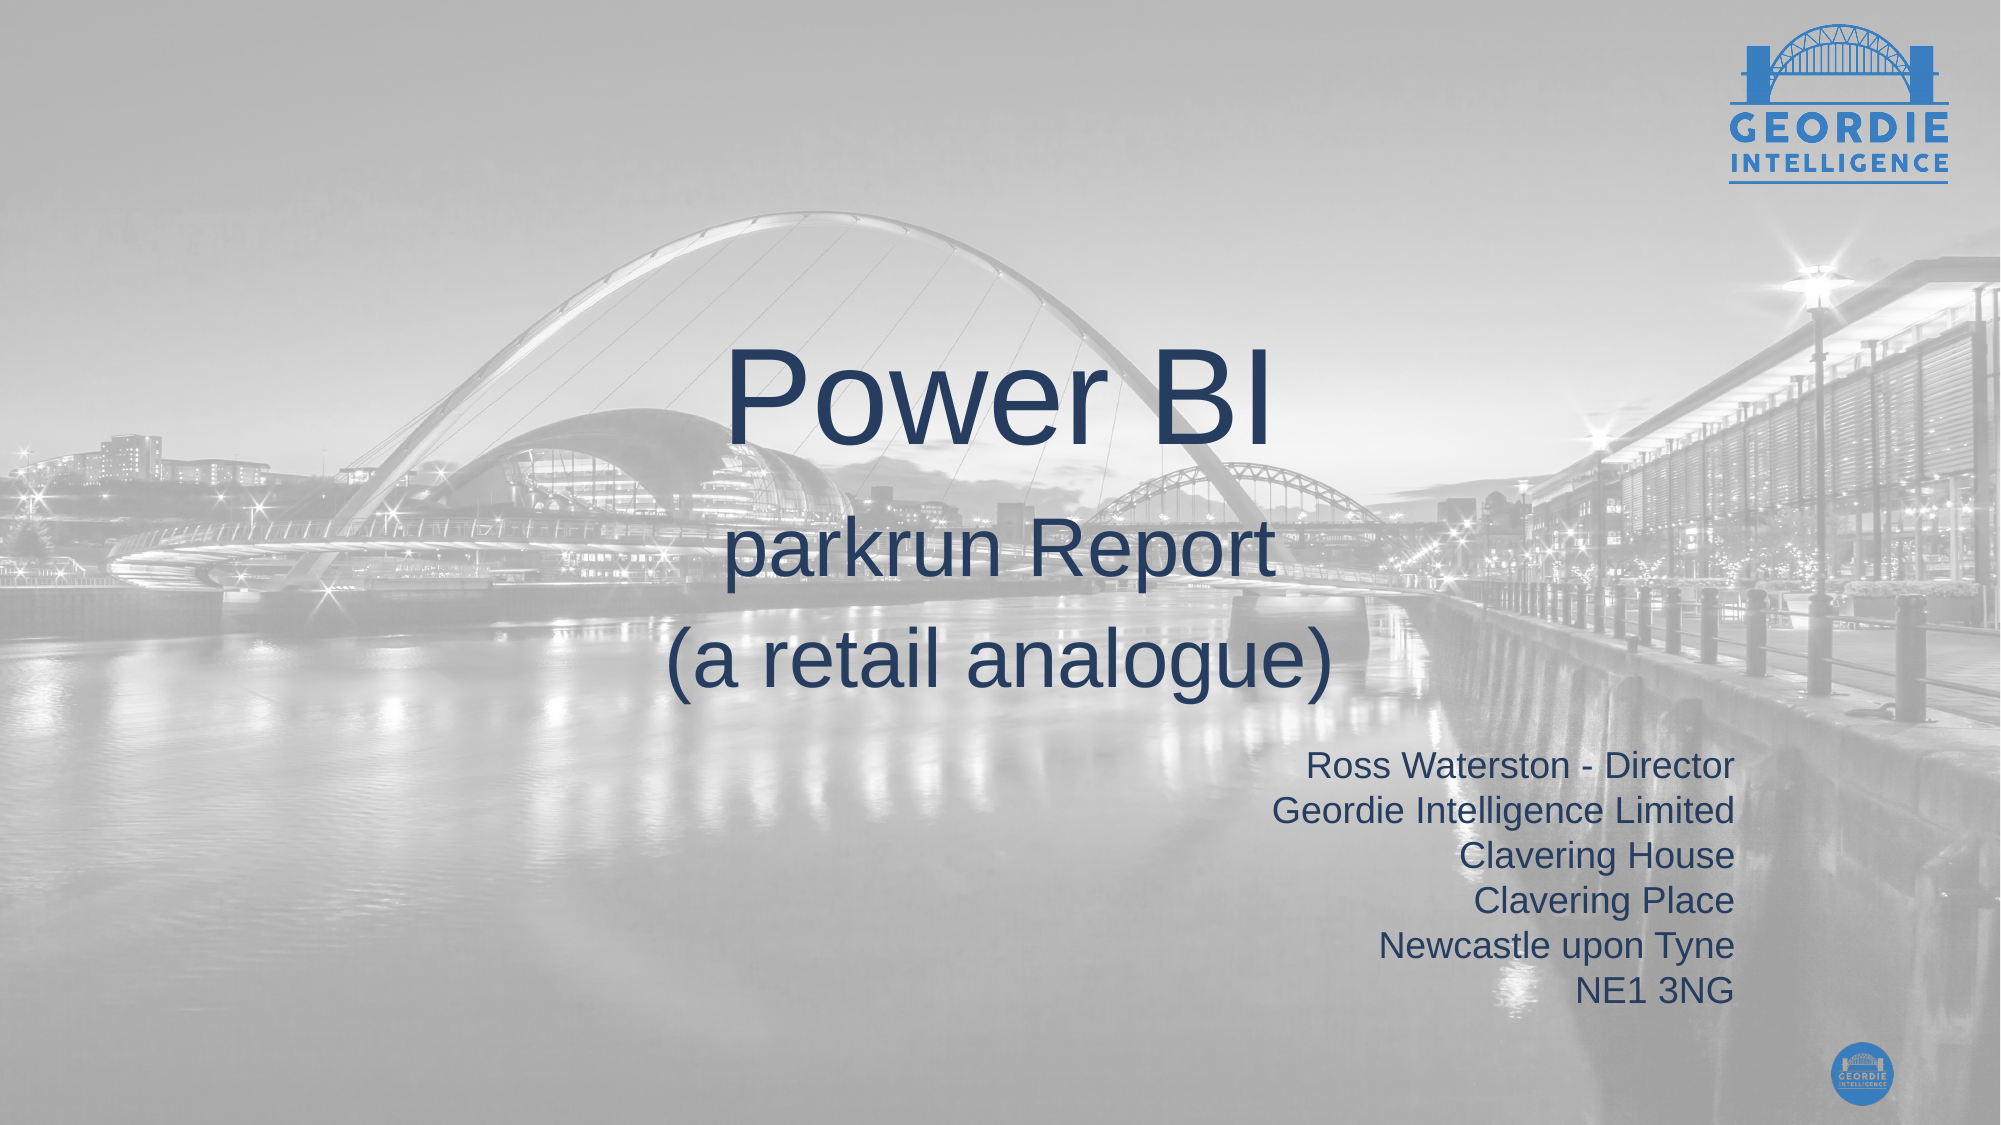

# Power BI
parkrun Report
(a retail analogue)
Ross Waterston - Director
Geordie Intelligence Limited
Clavering House
Clavering Place
Newcastle upon Tyne
NE1 3NG